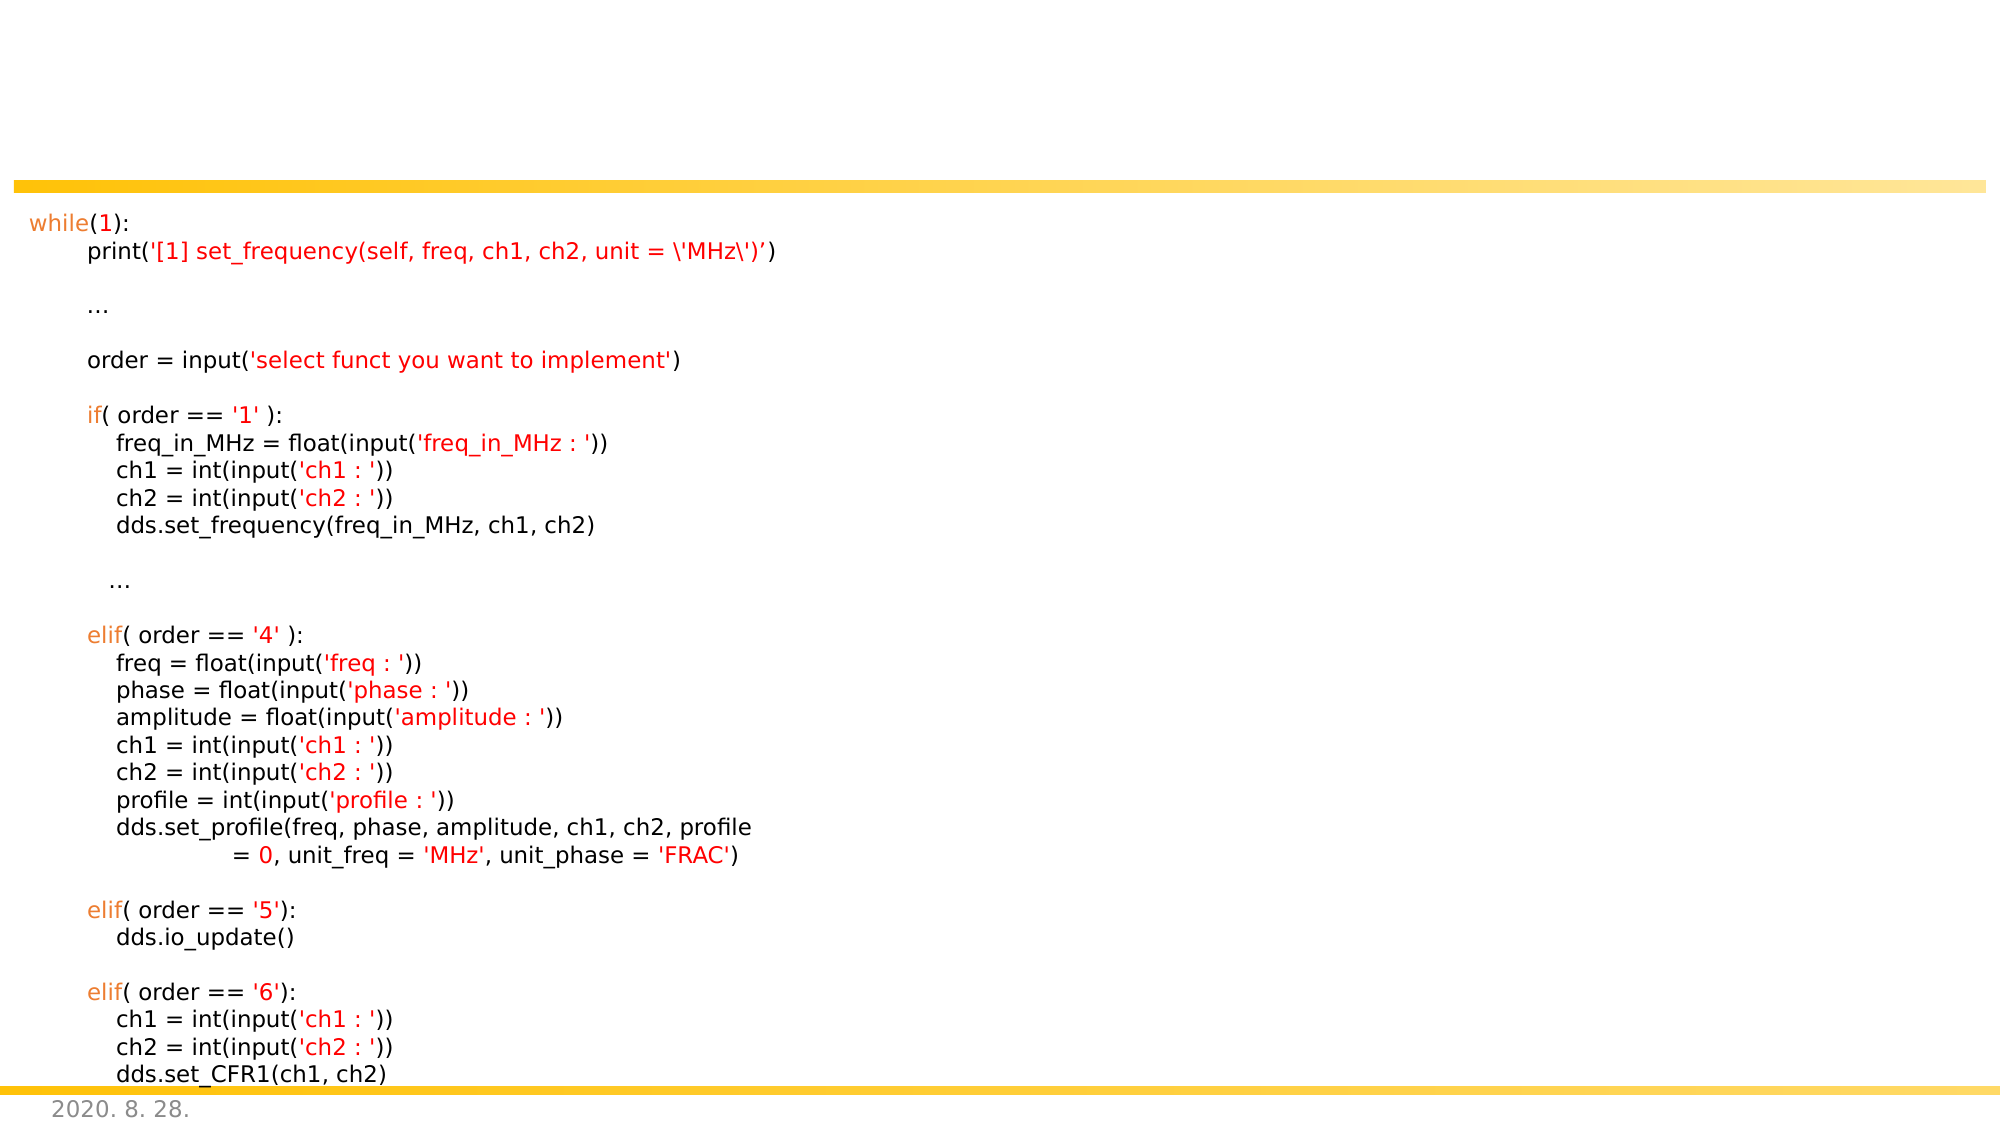

#
while(1):
        print('[1] set_frequency(self, freq, ch1, ch2, unit = \'MHz\')’)

        …

        order = input('select funct you want to implement')

        if( order == '1' ):
            freq_in_MHz = float(input('freq_in_MHz : '))
            ch1 = int(input('ch1 : '))
            ch2 = int(input('ch2 : '))
            dds.set_frequency(freq_in_MHz, ch1, ch2)

           …

        elif( order == '4' ):
            freq = float(input('freq : '))
            phase = float(input('phase : '))
            amplitude = float(input('amplitude : '))
            ch1 = int(input('ch1 : '))
            ch2 = int(input('ch2 : '))
            profile = int(input('profile : '))
            dds.set_profile(freq, phase, amplitude, ch1, ch2, profile
                            = 0, unit_freq = 'MHz', unit_phase = 'FRAC')

        elif( order == '5'):
            dds.io_update()

        elif( order == '6'):
            ch1 = int(input('ch1 : '))
            ch2 = int(input('ch2 : '))
            dds.set_CFR1(ch1, ch2)
2020. 8. 28.